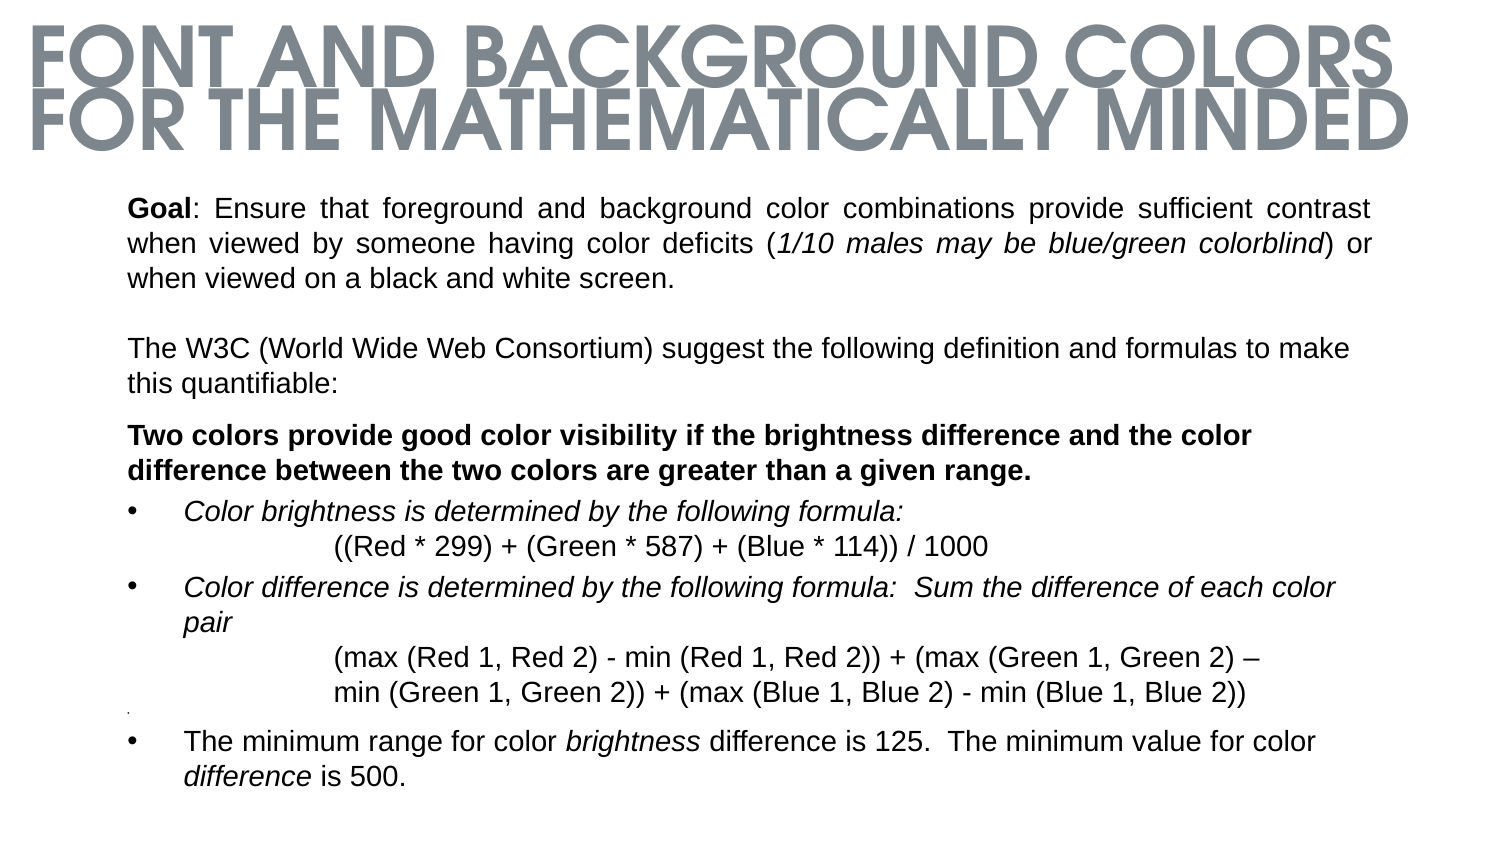

FONT AND BACKGROUND COLORS
FOR THE MATHEMATICALLY MINDED
Goal: Ensure that foreground and background color combinations provide sufficient contrast when viewed by someone having color deficits (1/10 males may be blue/green colorblind) or when viewed on a black and white screen.

The W3C (World Wide Web Consortium) suggest the following definition and formulas to make this quantifiable:
Two colors provide good color visibility if the brightness difference and the color difference between the two colors are greater than a given range.
Color brightness is determined by the following formula:
	((Red * 299) + (Green * 587) + (Blue * 114)) / 1000
Color difference is determined by the following formula:  Sum the difference of each color pair
	(max (Red 1, Red 2) - min (Red 1, Red 2)) + (max (Green 1, Green 2) –
	min (Green 1, Green 2)) + (max (Blue 1, Blue 2) - min (Blue 1, Blue 2))

The minimum range for color brightness difference is 125.  The minimum value for color difference is 500.